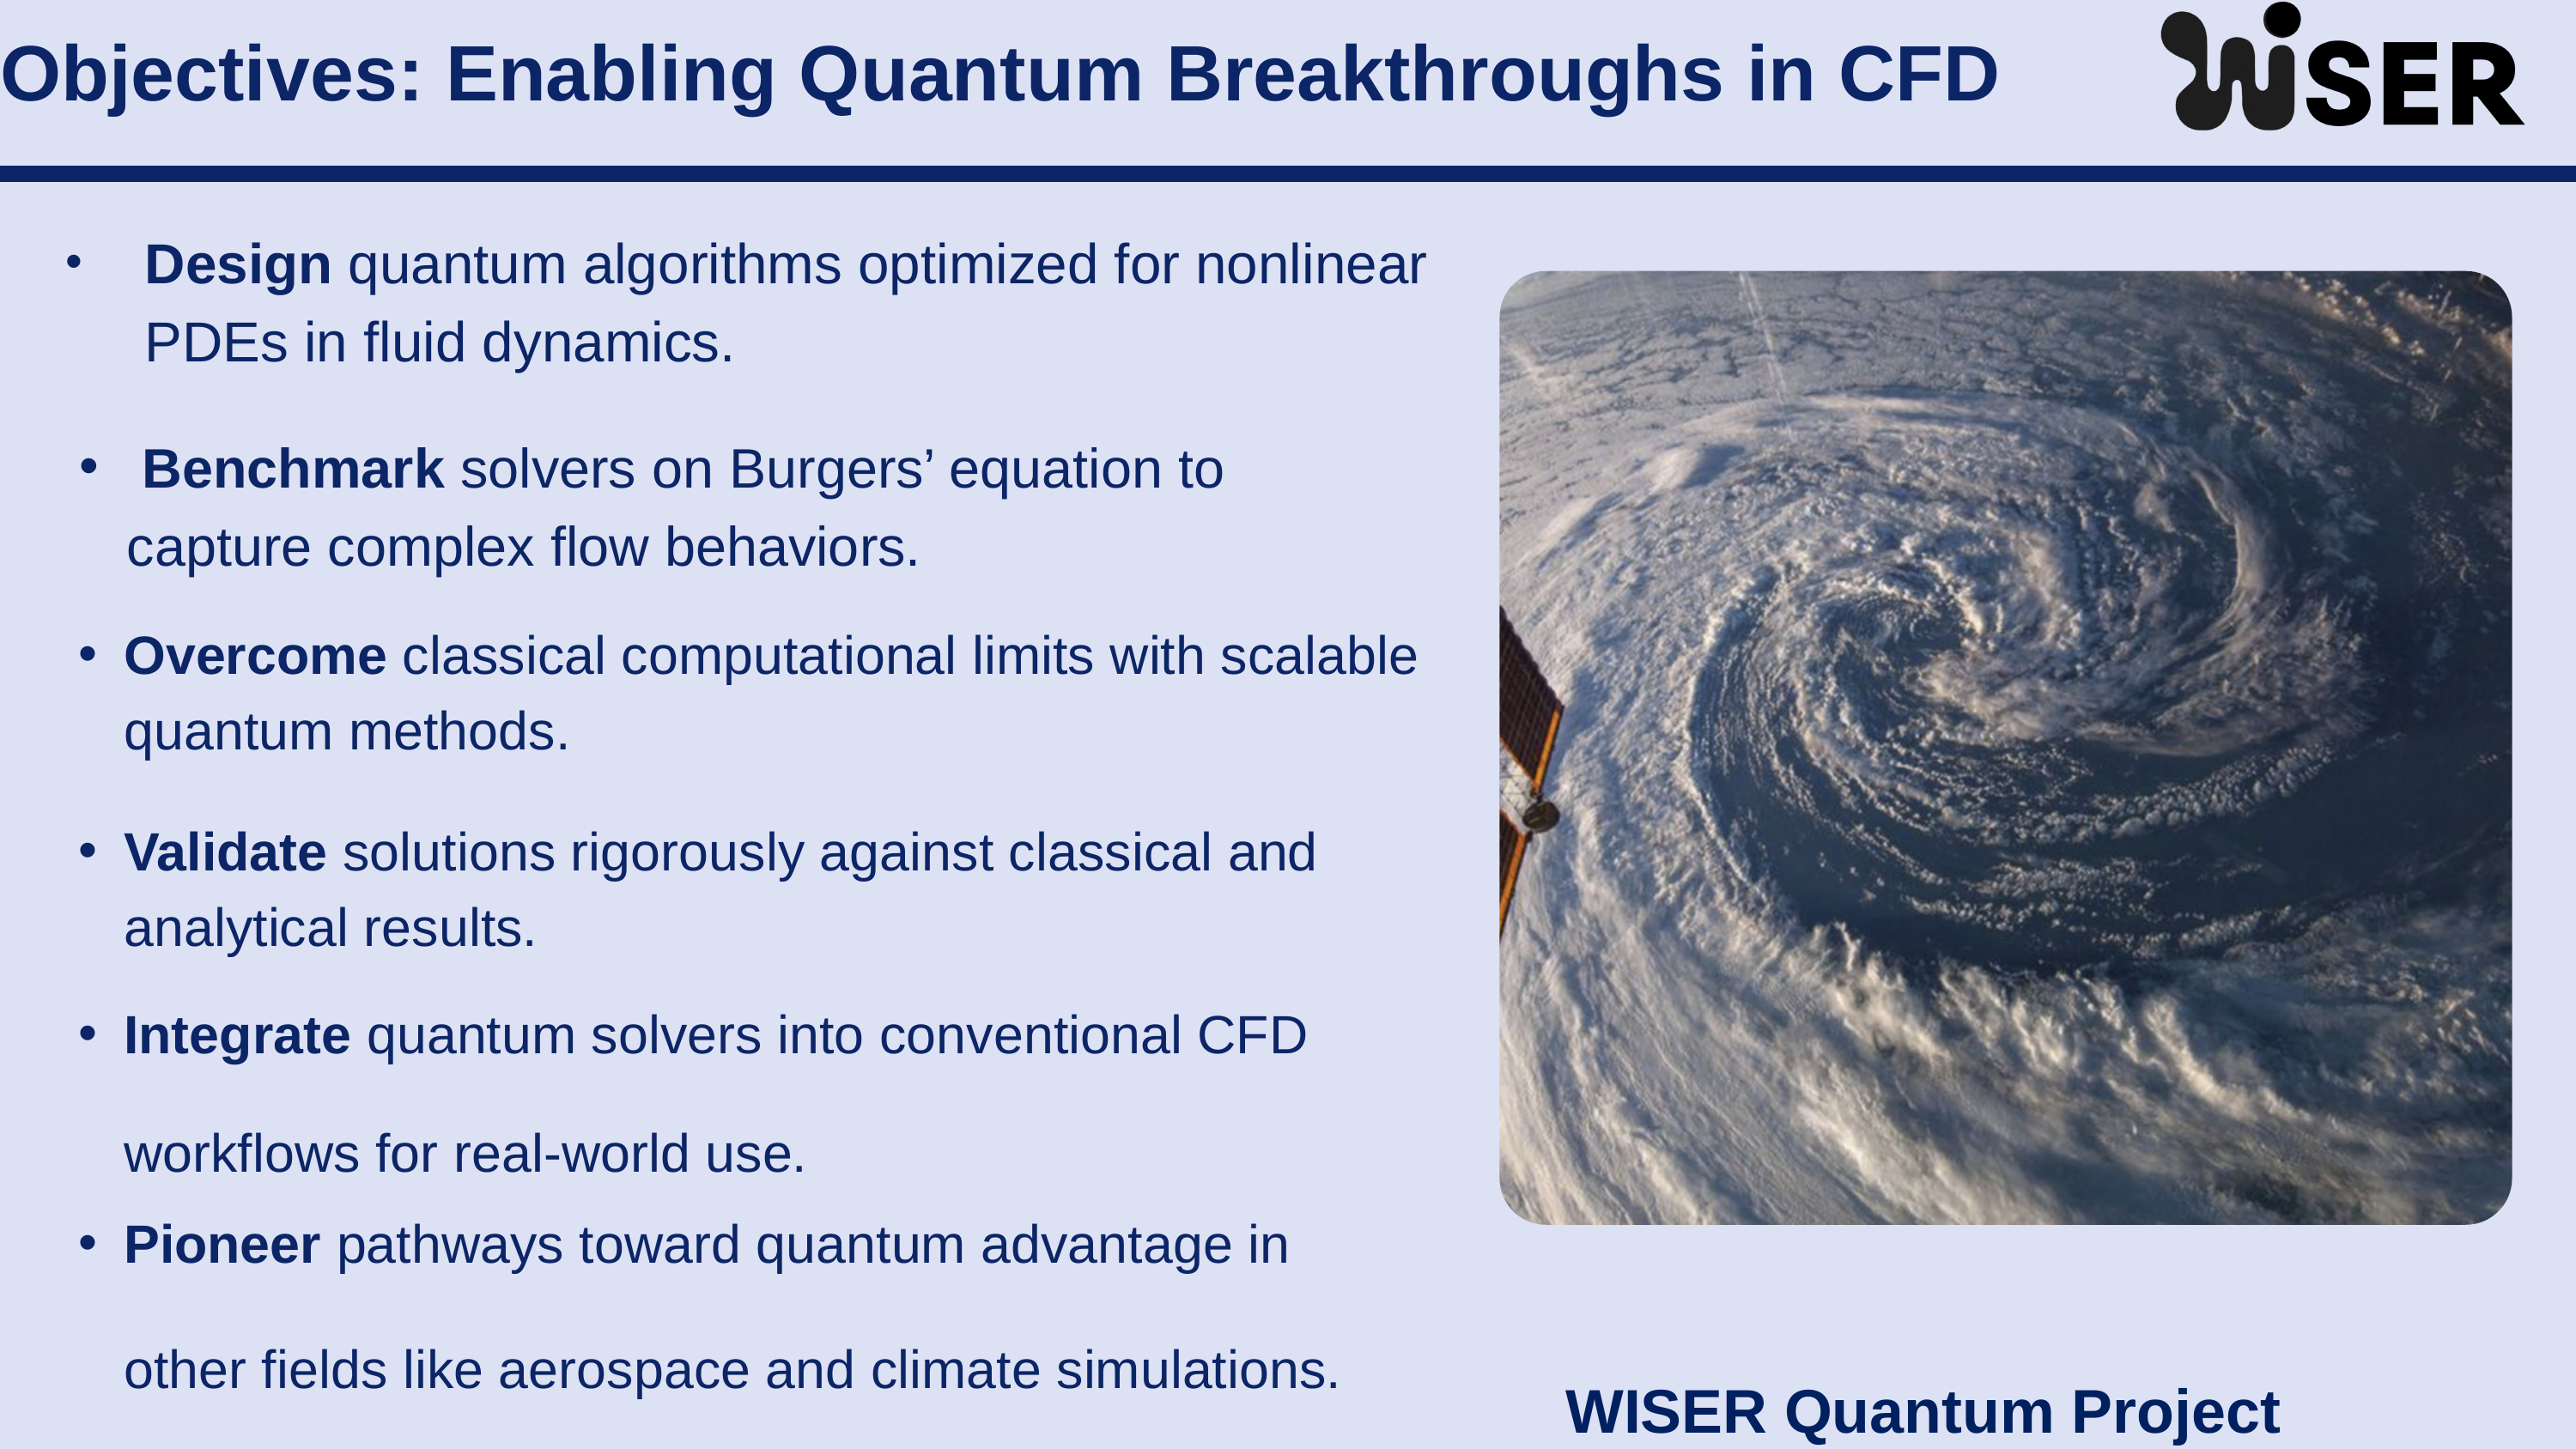

Objectives: Enabling Quantum Breakthroughs in CFD

Design quantum algorithms optimized for nonlinear PDEs in fluid dynamics.

•

 Benchmark solvers on Burgers’ equation to            capture complex flow behaviors.

Overcome classical computational limits with scalable quantum methods.

Validate solutions rigorously against classical and analytical results.

Integrate quantum solvers into conventional CFD workflows for real-world use.

Pioneer pathways toward quantum advantage in other fields like aerospace and climate simulations.

WISER Quantum Project